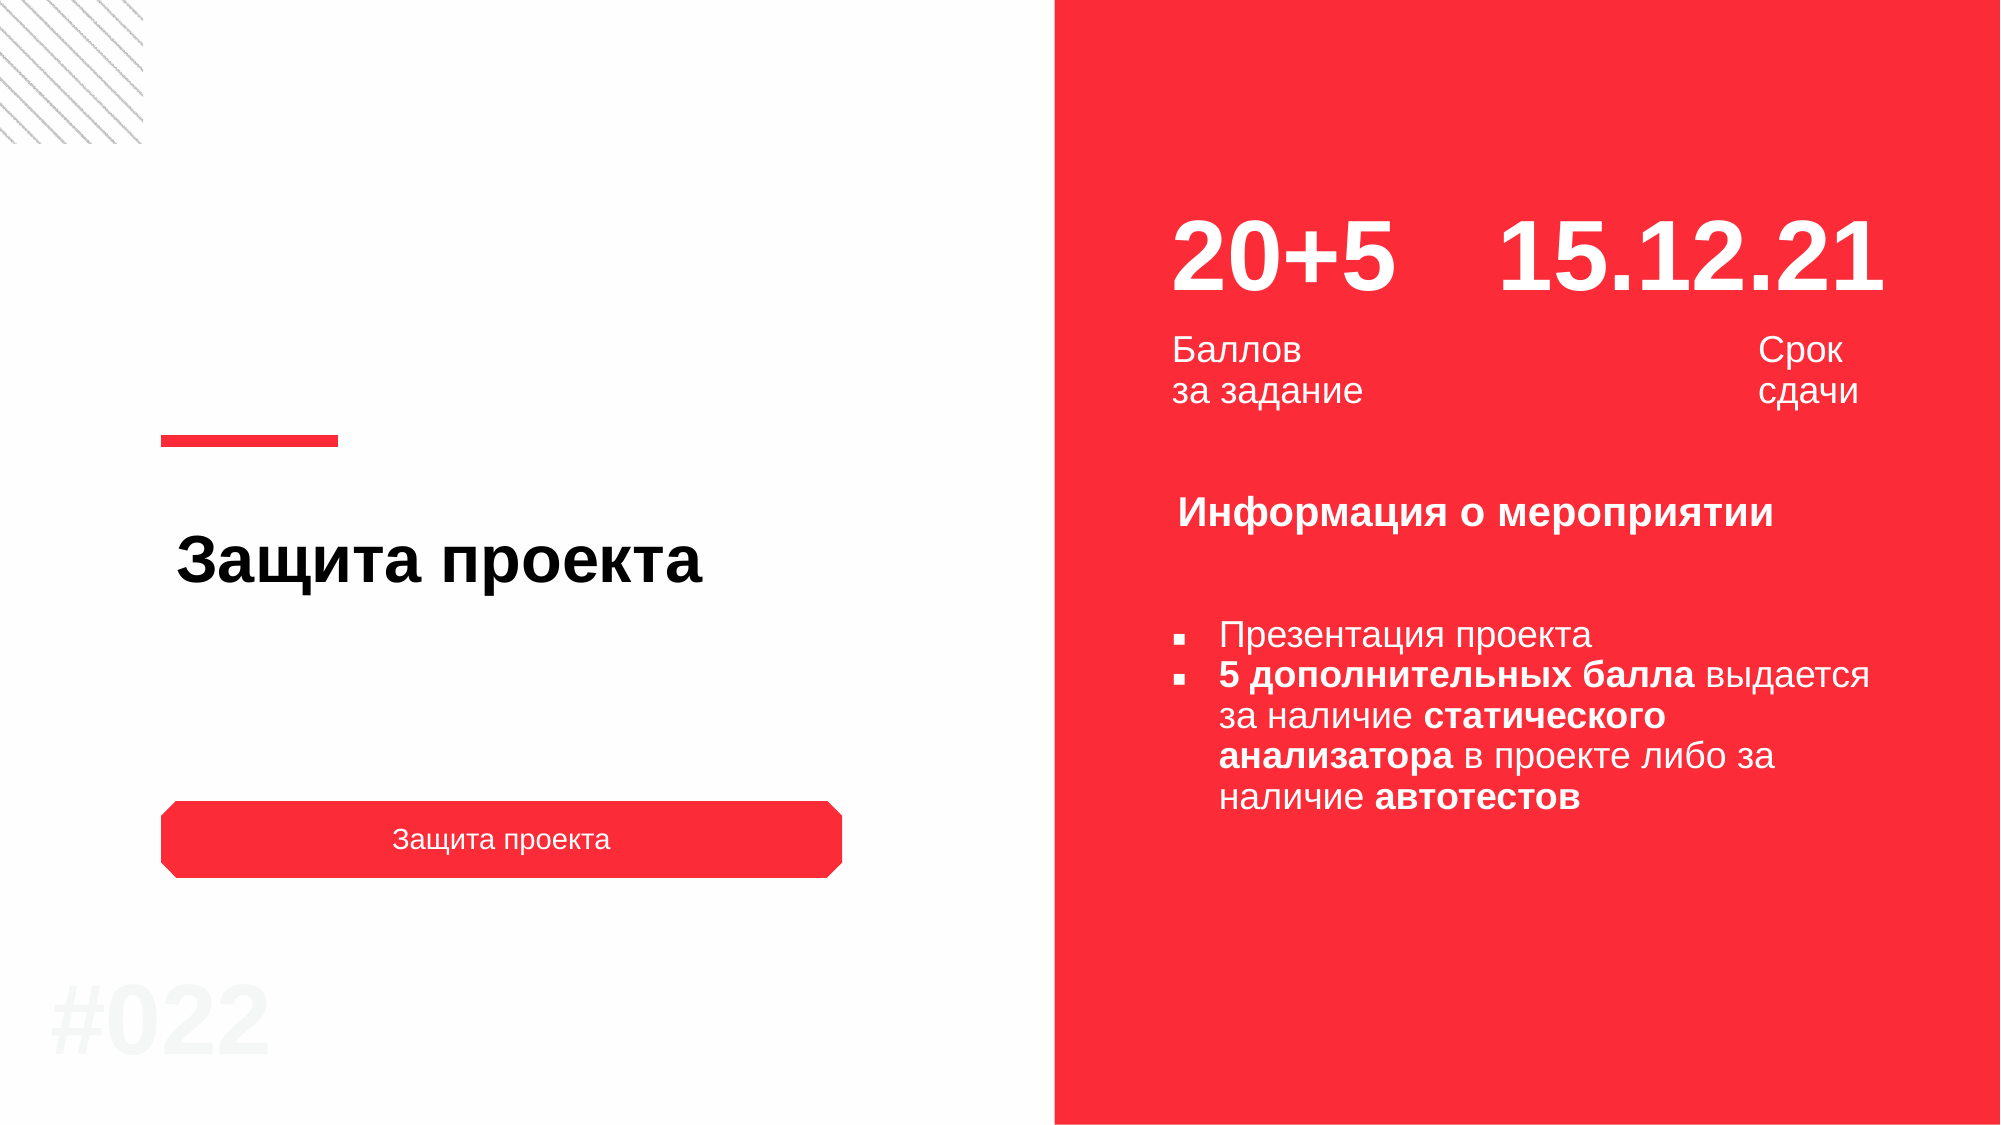

20+5
15.12.21
Баллов
за задание
Срок
сдачи
Информация о мероприятии
Защита проекта

Презентация проекта
5 дополнительных балла выдается за наличие статического анализатора в проекте либо за наличие автотестов
Защита проекта
#022